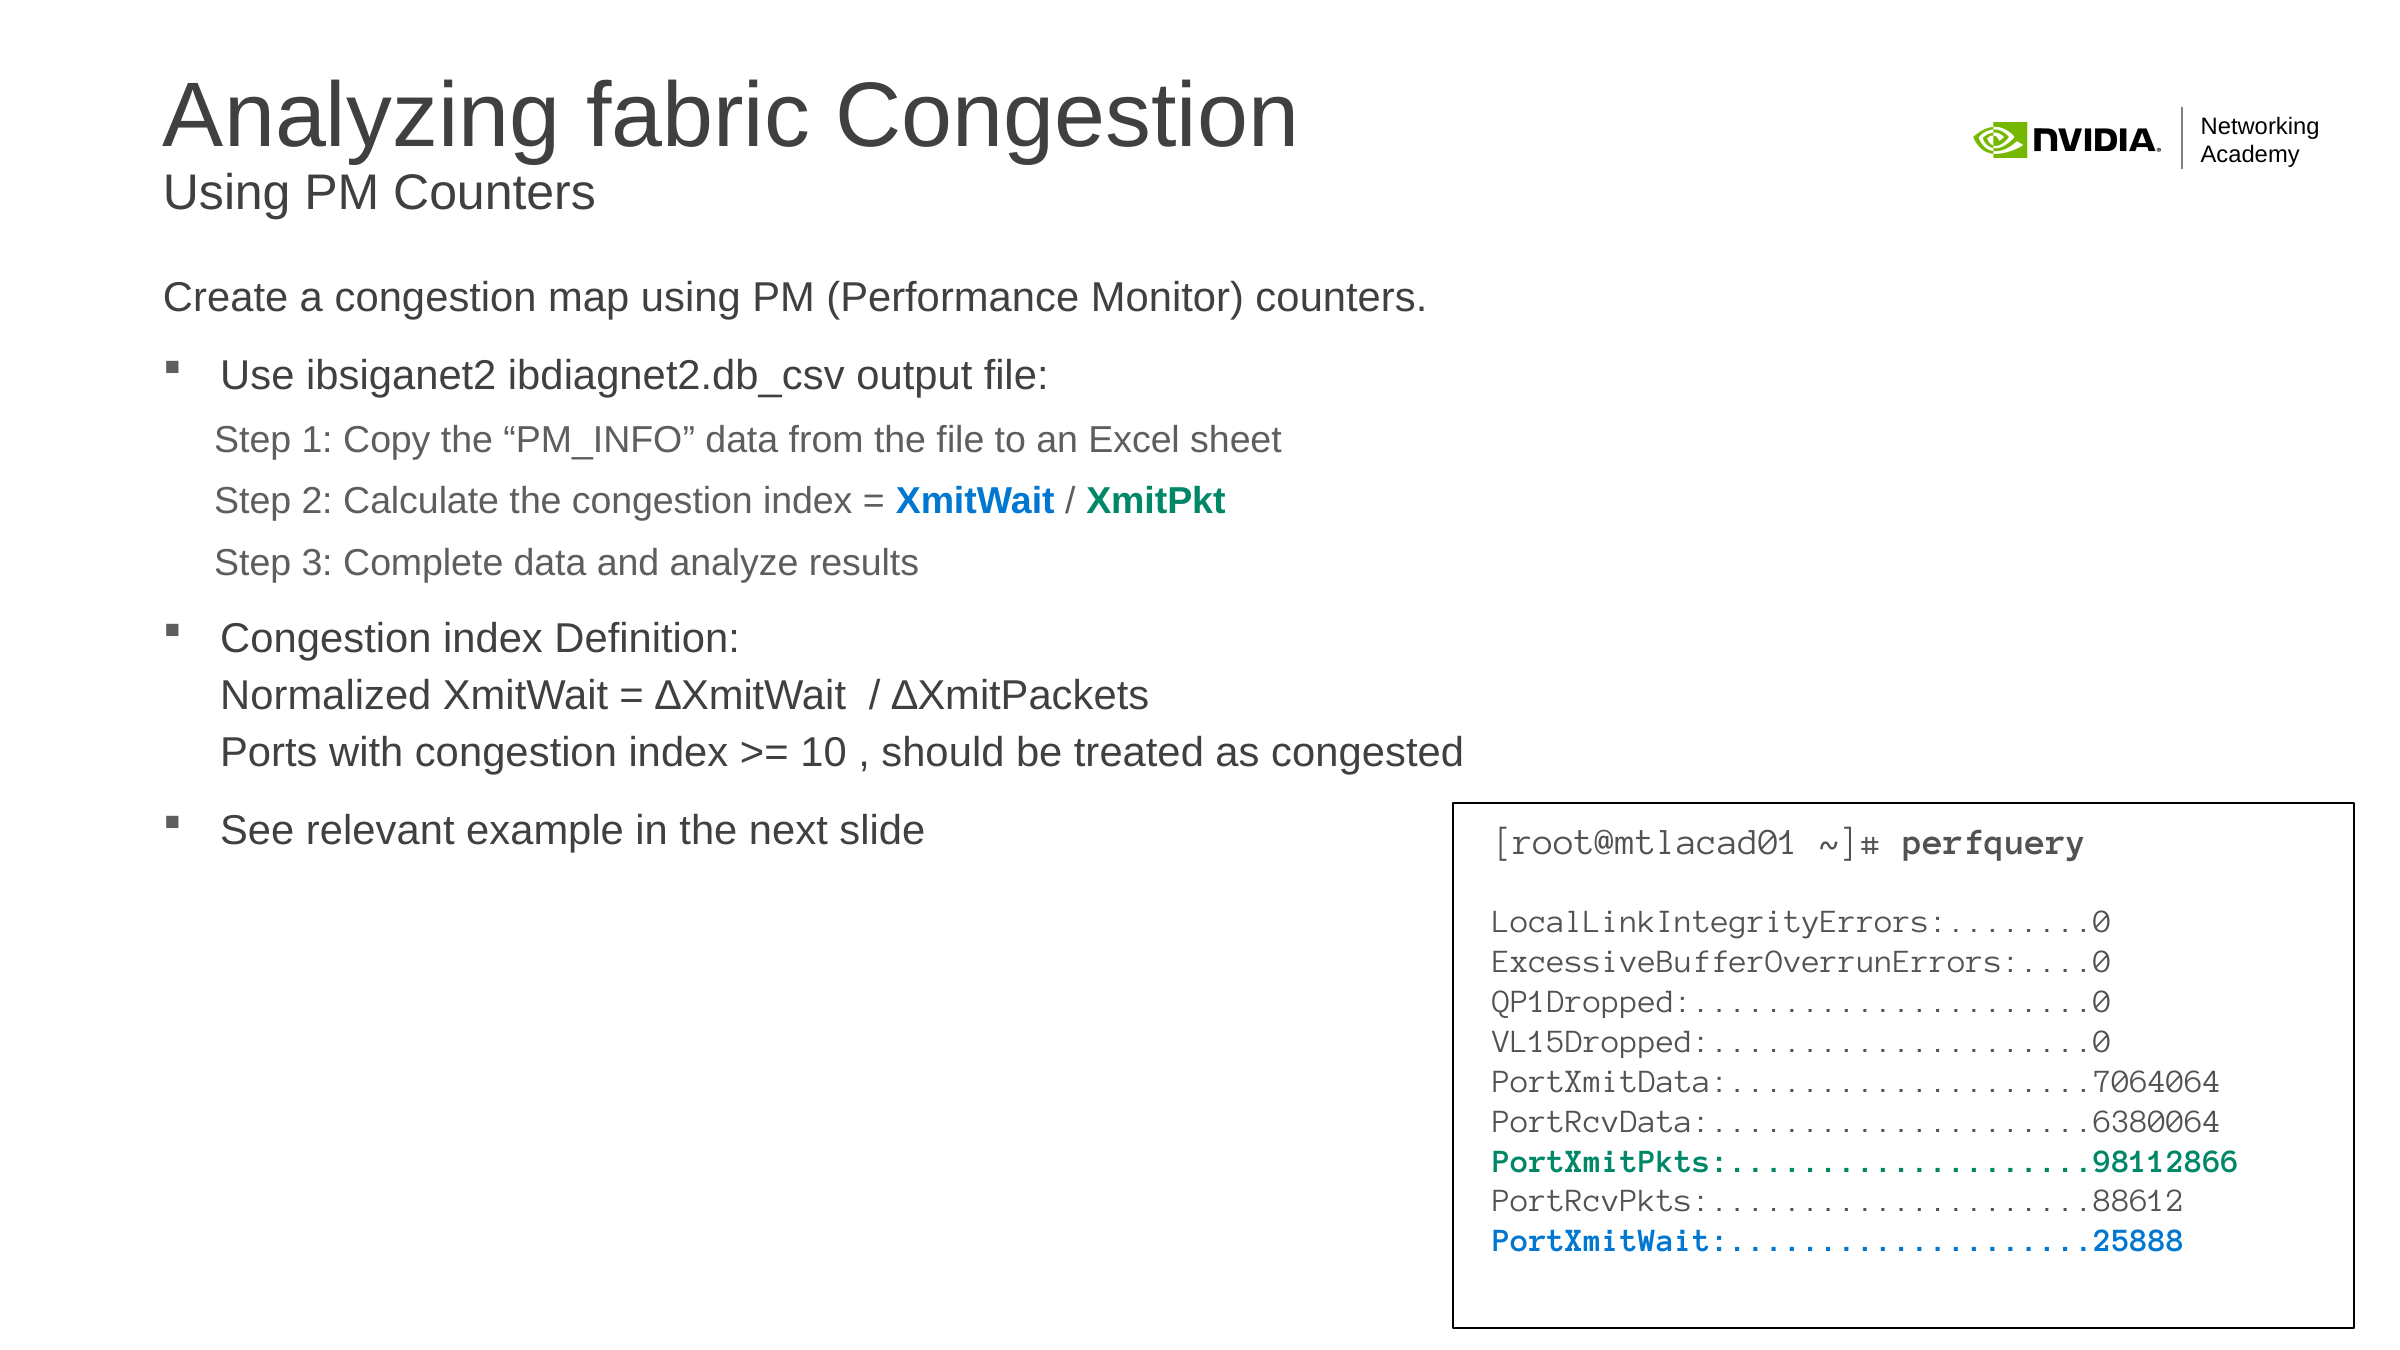

# Analyzing fabric Congestion Using PM Counters
Create a congestion map using PM (Performance Monitor) counters.
Use ibsiganet2 ibdiagnet2.db_csv output file:
Step 1: Copy the “PM_INFO” data from the file to an Excel sheet
Step 2: Calculate the congestion index = XmitWait / XmitPkt
Step 3: Complete data and analyze results
Congestion index Definition:
Normalized XmitWait = ∆XmitWait  / ∆XmitPackets
Ports with congestion index >= 10 , should be treated as congested
See relevant example in the next slide

[root@mtlacad01 ~]# perfquery
LocalLinkIntegrityErrors:........0
ExcessiveBufferOverrunErrors:....0
QP1Dropped:......................0
VL15Dropped:.....................0
PortXmitData:....................7064064
PortRcvData:.....................6380064
PortXmitPkts:....................98112866
PortRcvPkts:.....................88612
PortXmitWait:....................25888